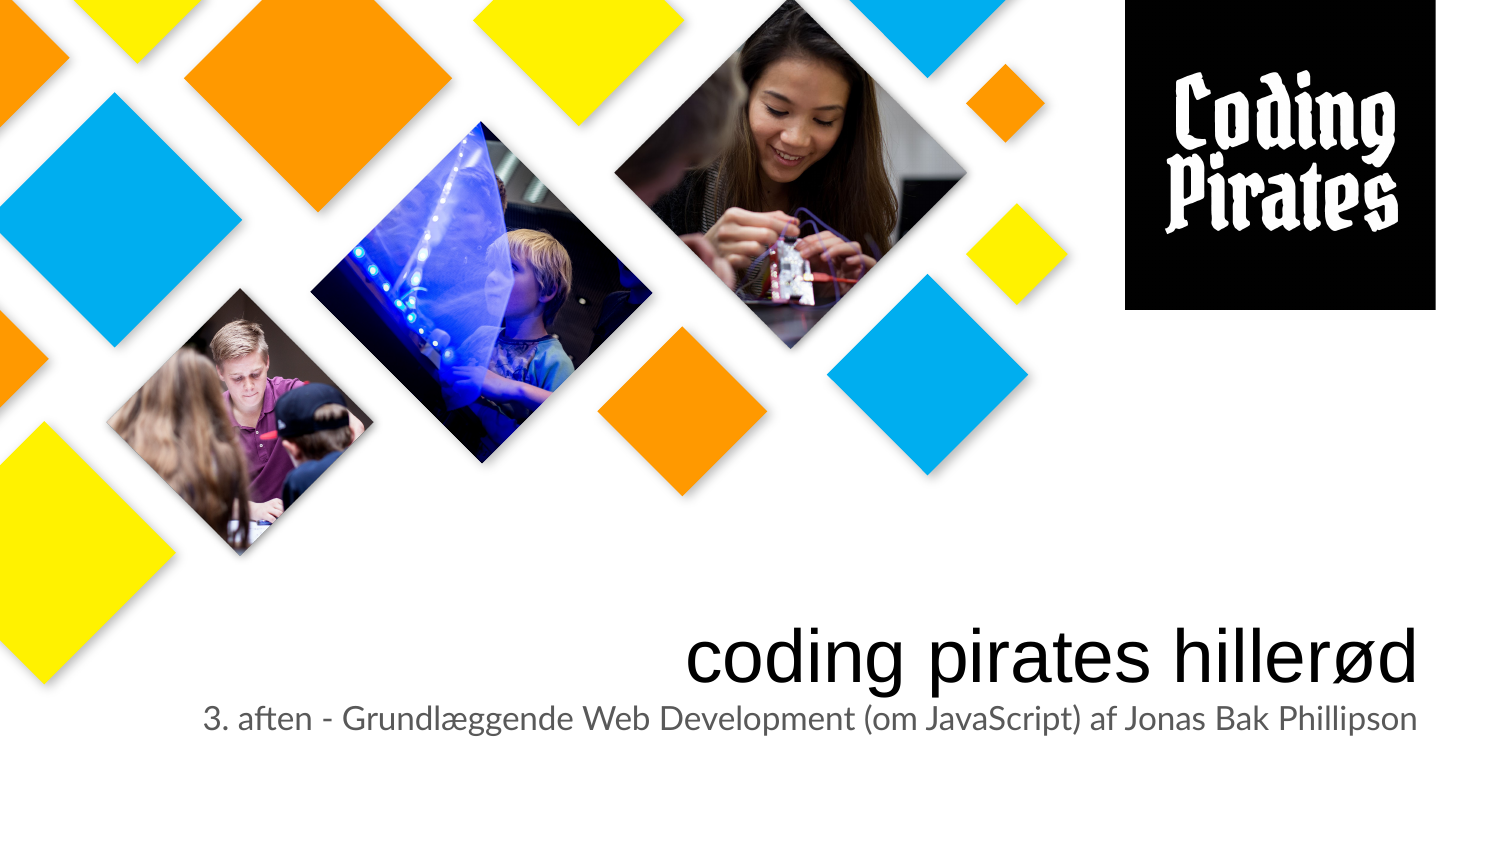

# coding pirates hillerød
3. aften - Grundlæggende Web Development (om JavaScript) af Jonas Bak Phillipson